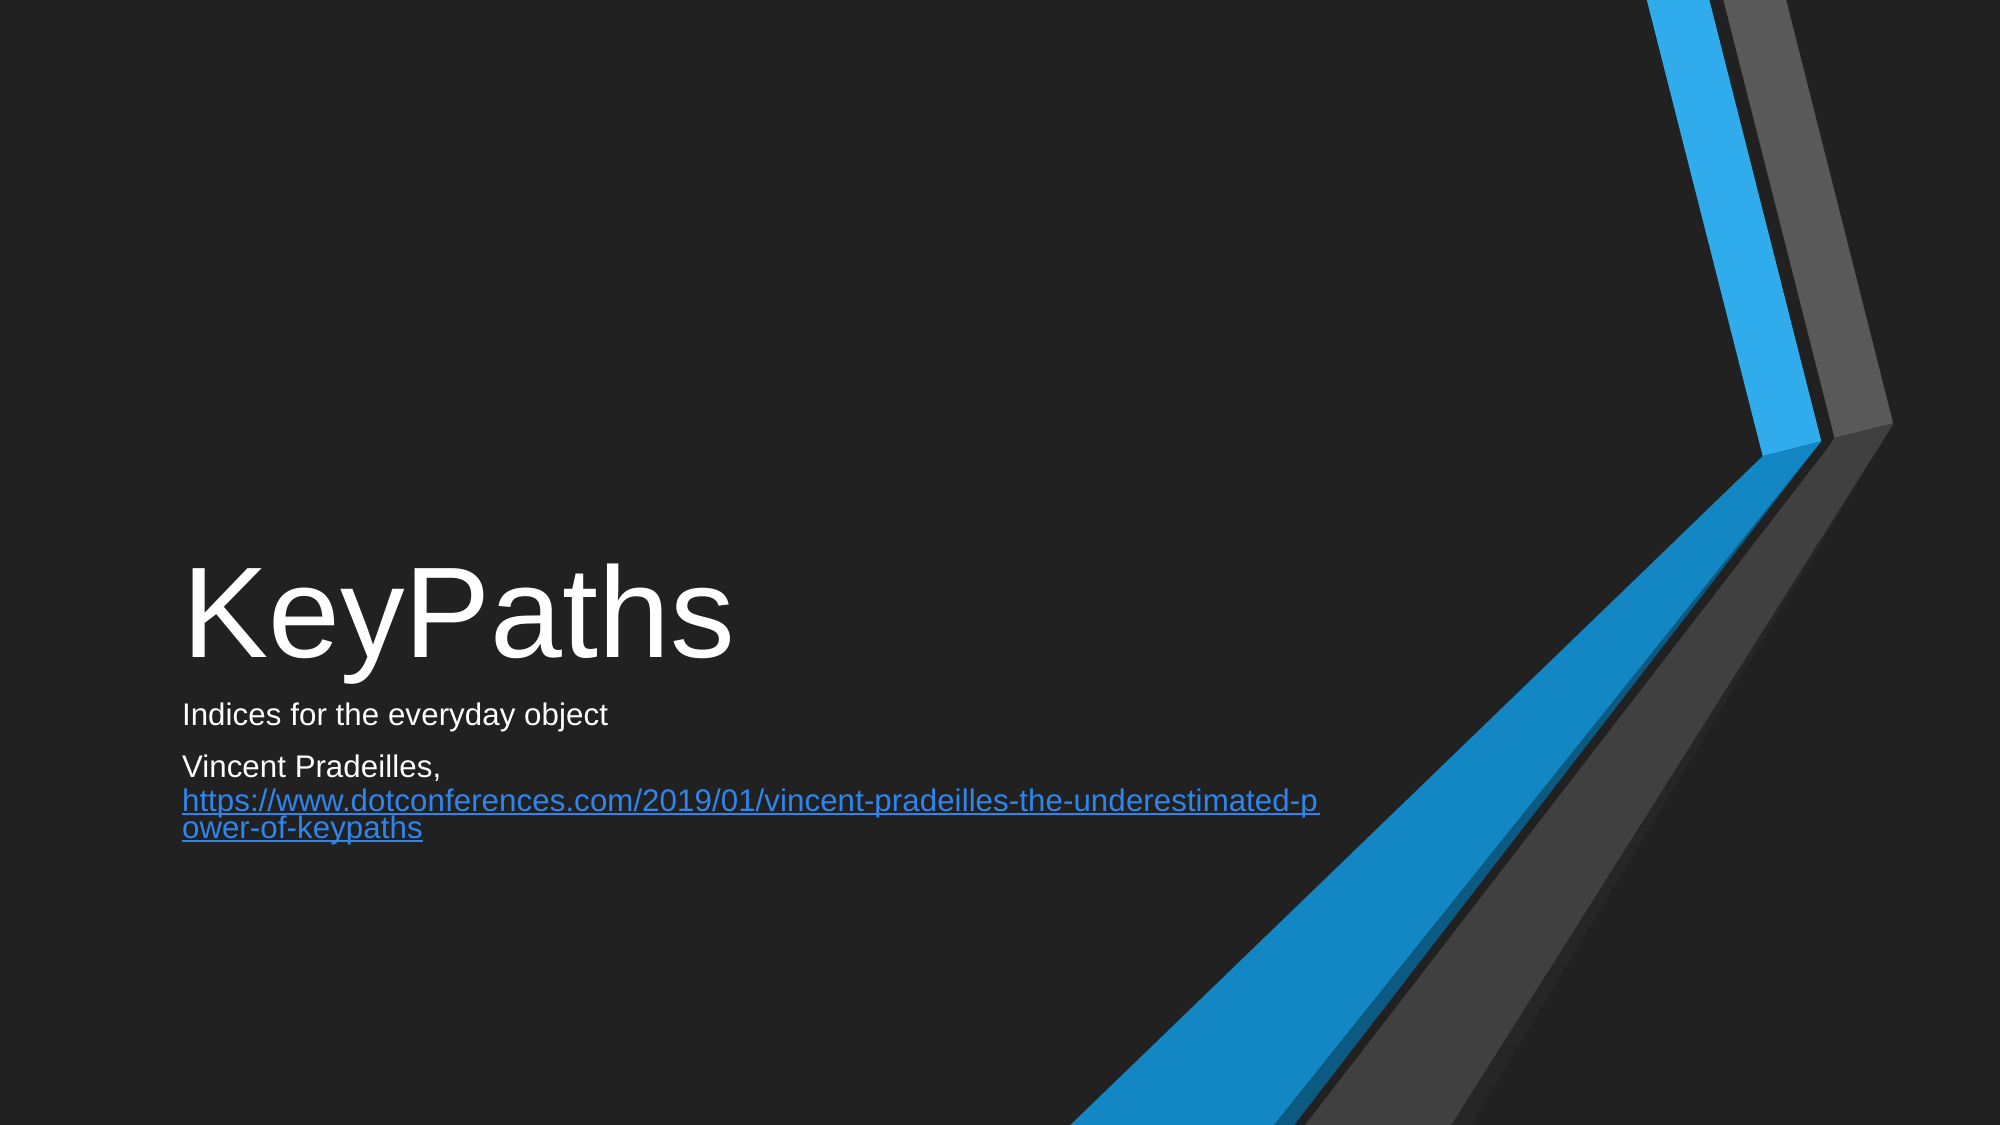

# KeyPaths
Indices for the everyday object
Vincent Pradeilles, https://www.dotconferences.com/2019/01/vincent-pradeilles-the-underestimated-power-of-keypaths